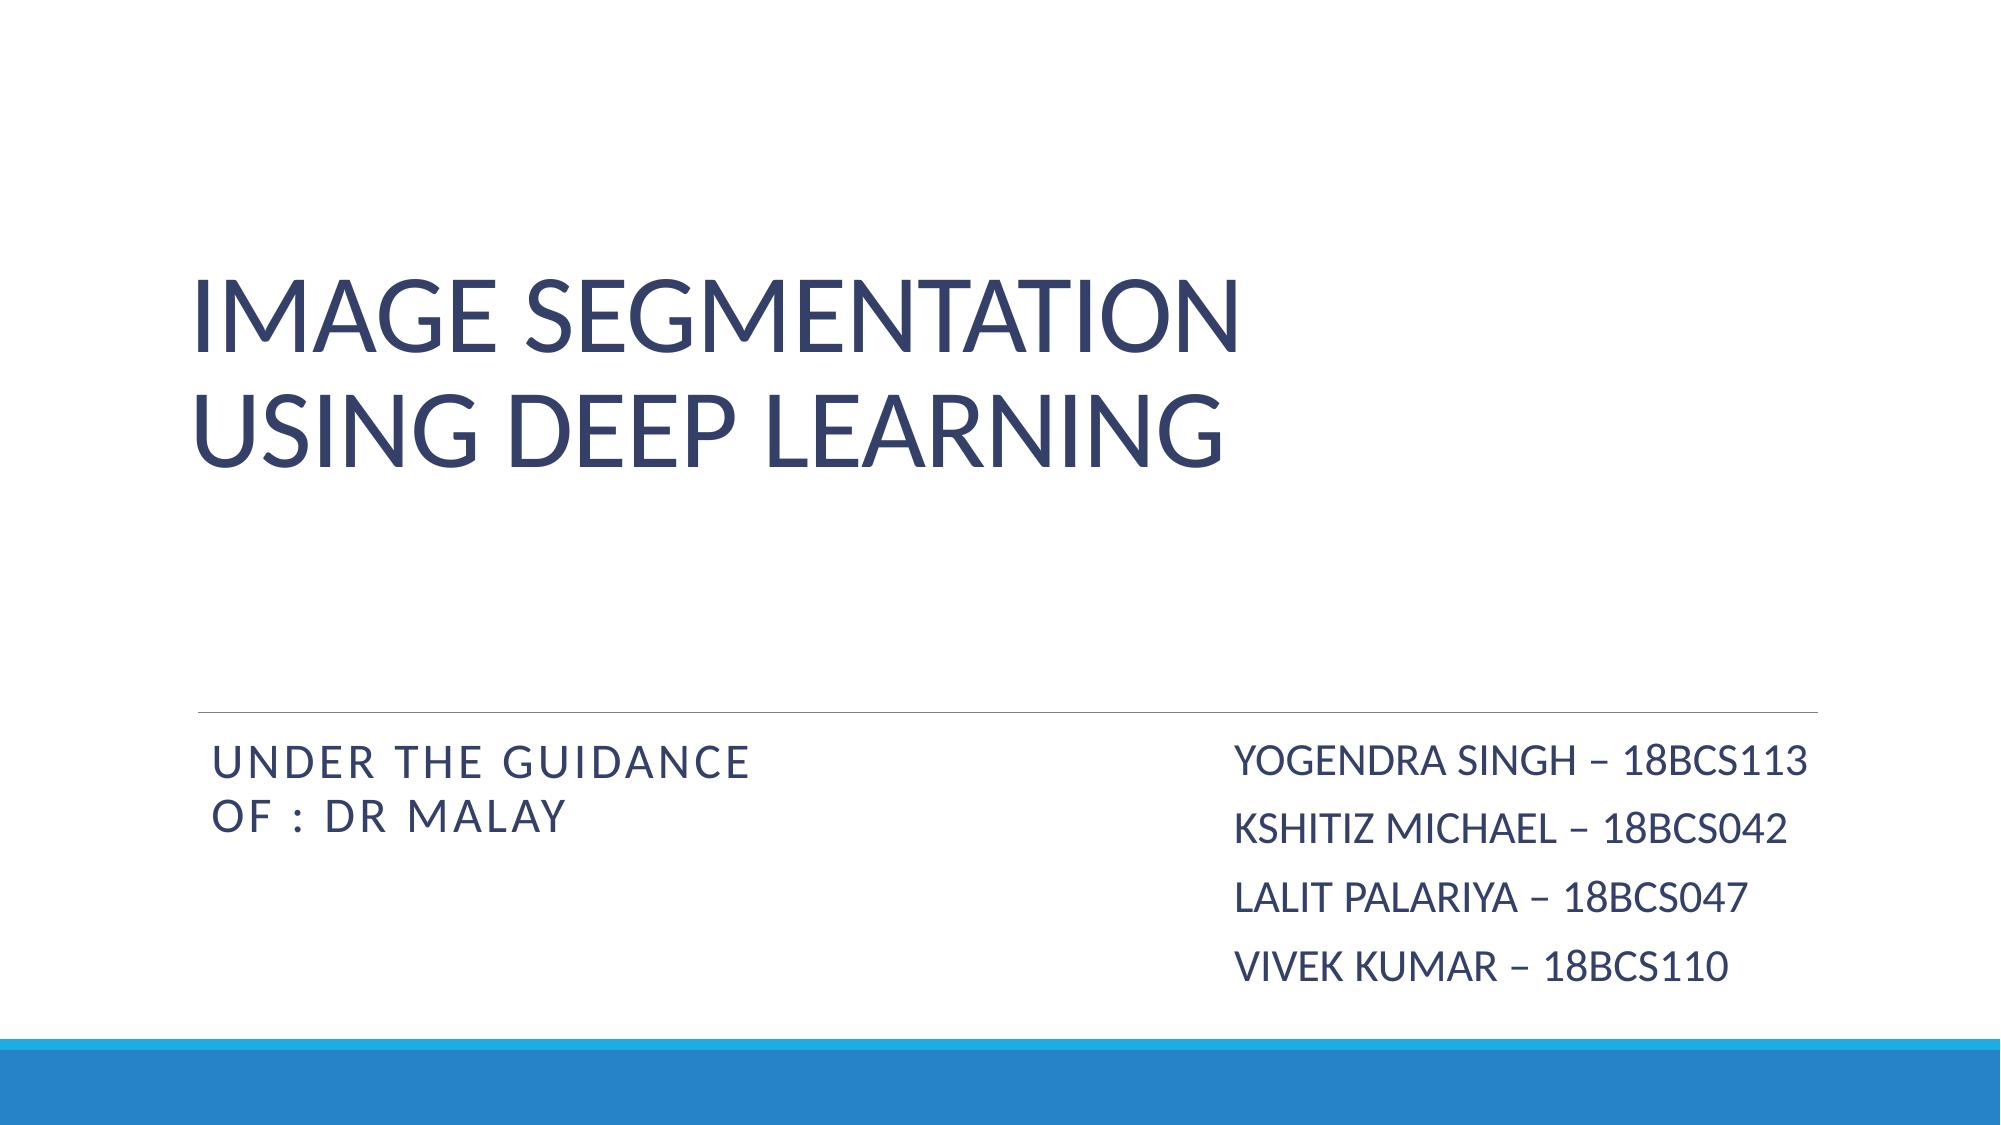

# IMAGE SEGMENTATION USING DEEP LEARNING
Under the guidance of : Dr Malay
YOGENDRA SINGH – 18BCS113
KSHITIZ MICHAEL – 18BCS042
LALIT PALARIYA – 18BCS047
VIVEK KUMAR – 18BCS110